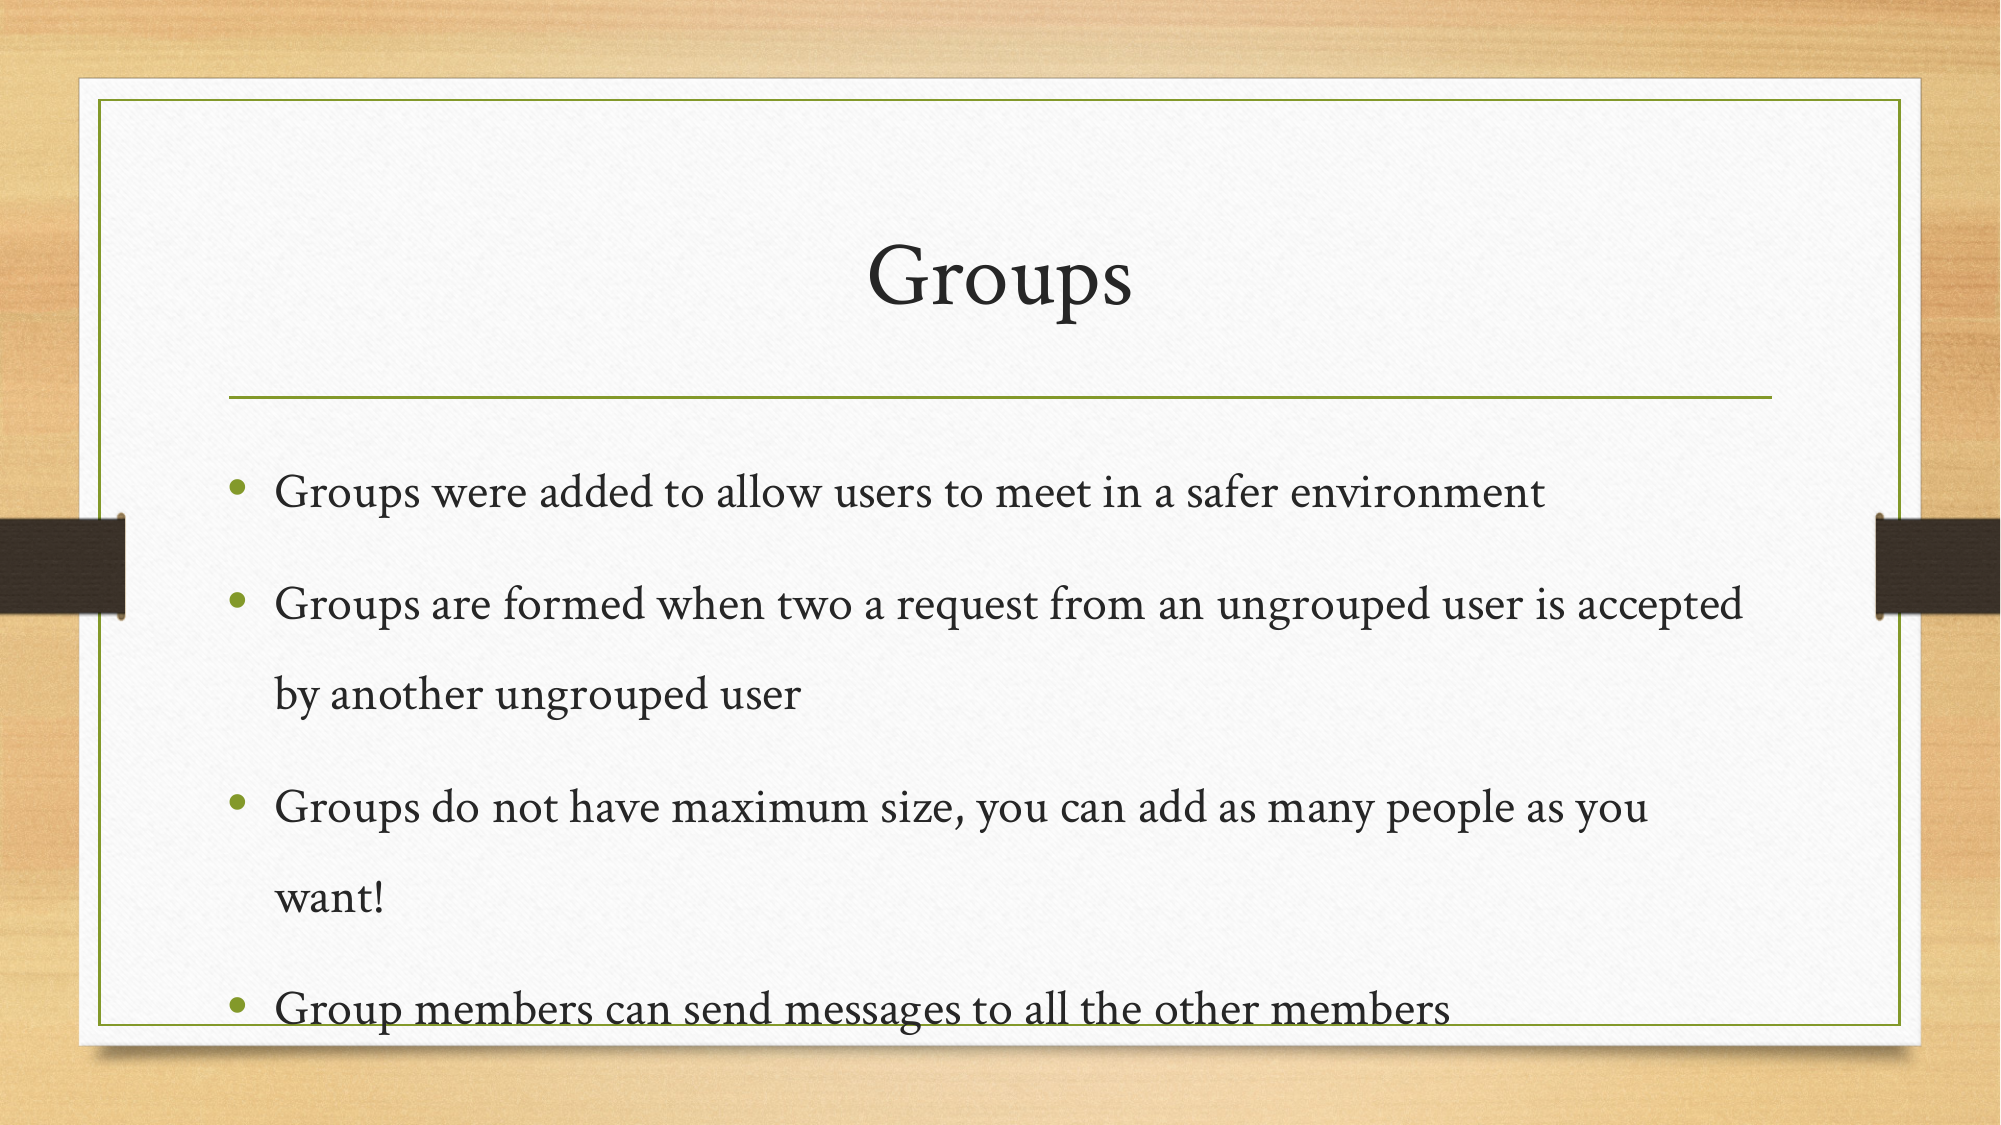

# Groups
Groups were added to allow users to meet in a safer environment
Groups are formed when two a request from an ungrouped user is accepted by another ungrouped user
Groups do not have maximum size, you can add as many people as you want!
Group members can send messages to all the other members